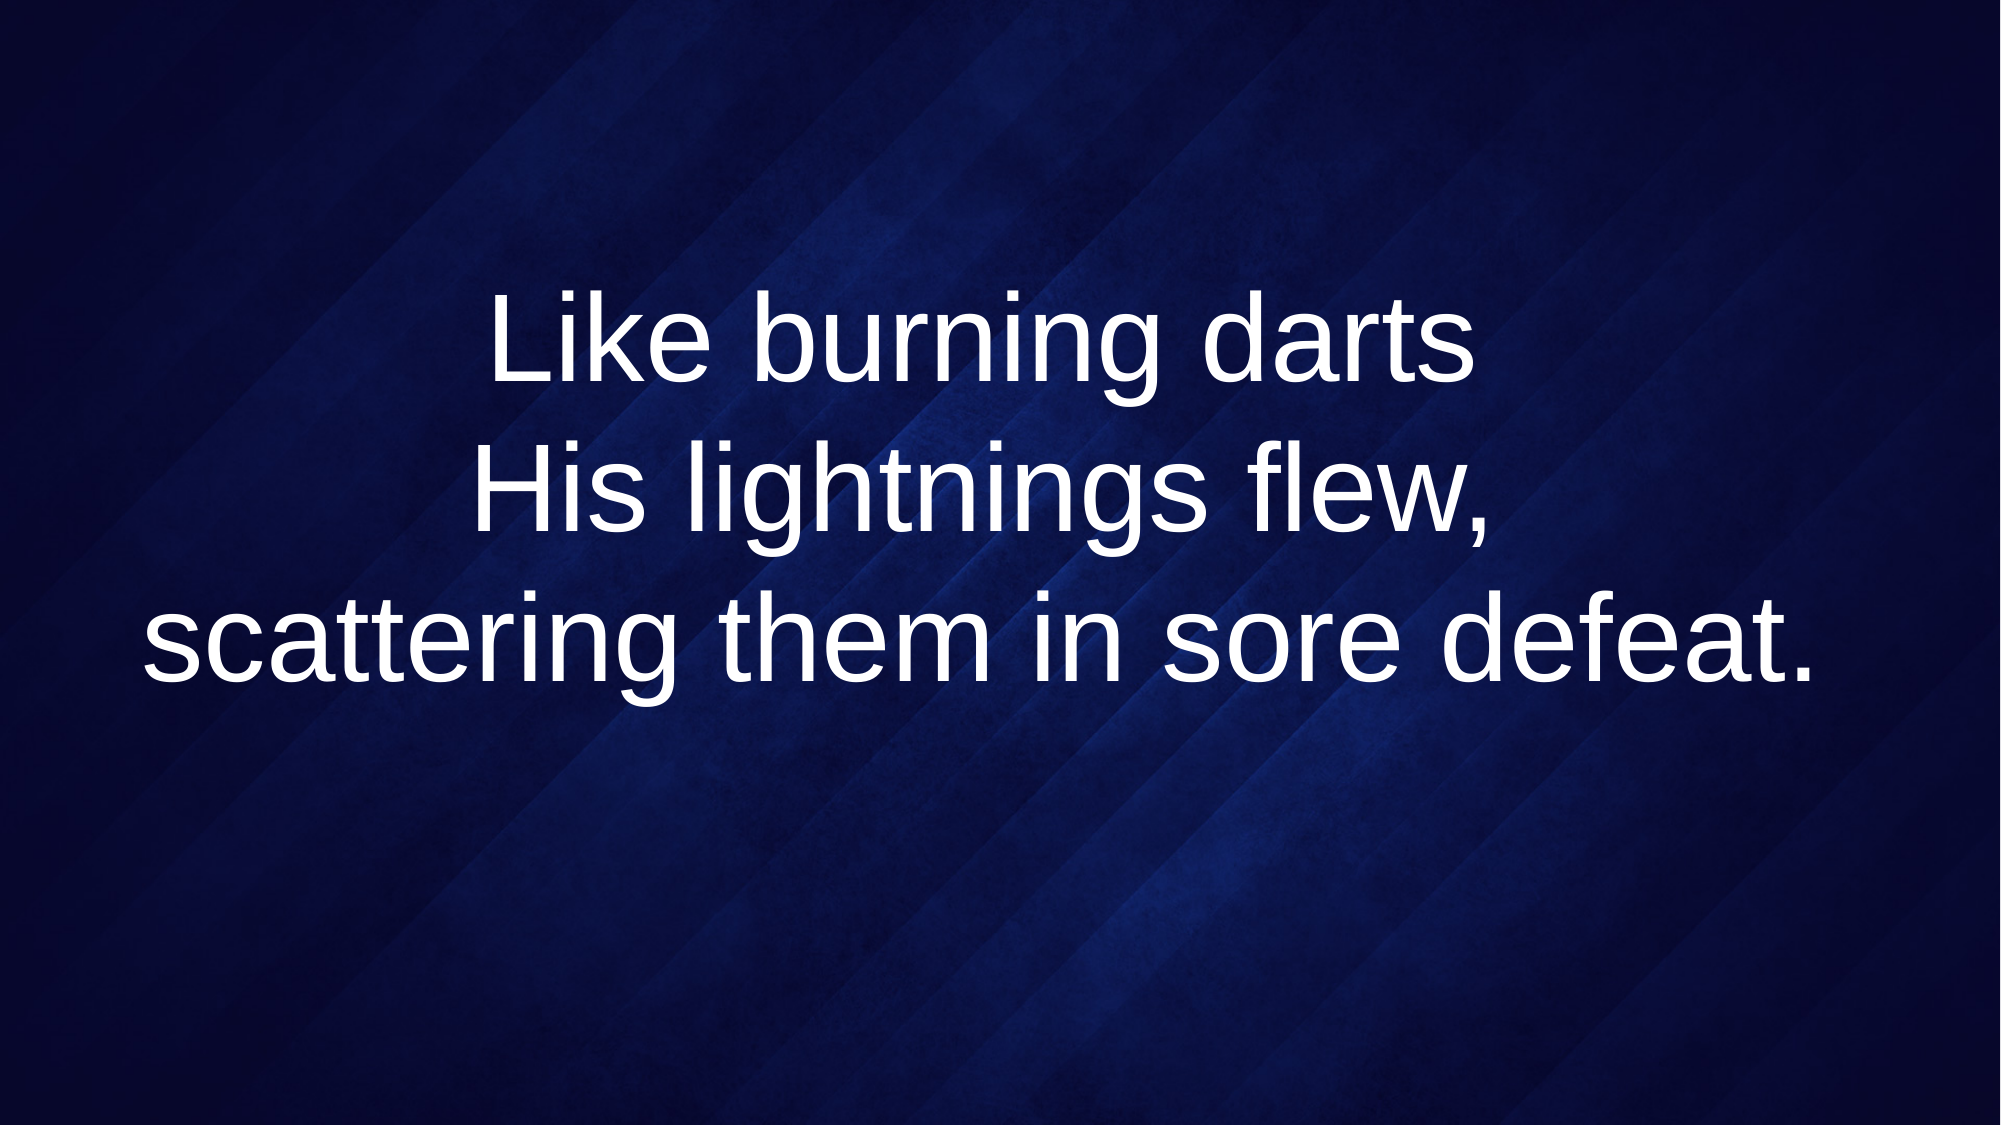

# Like burning darts His lightnings flew, scattering them in sore defeat.